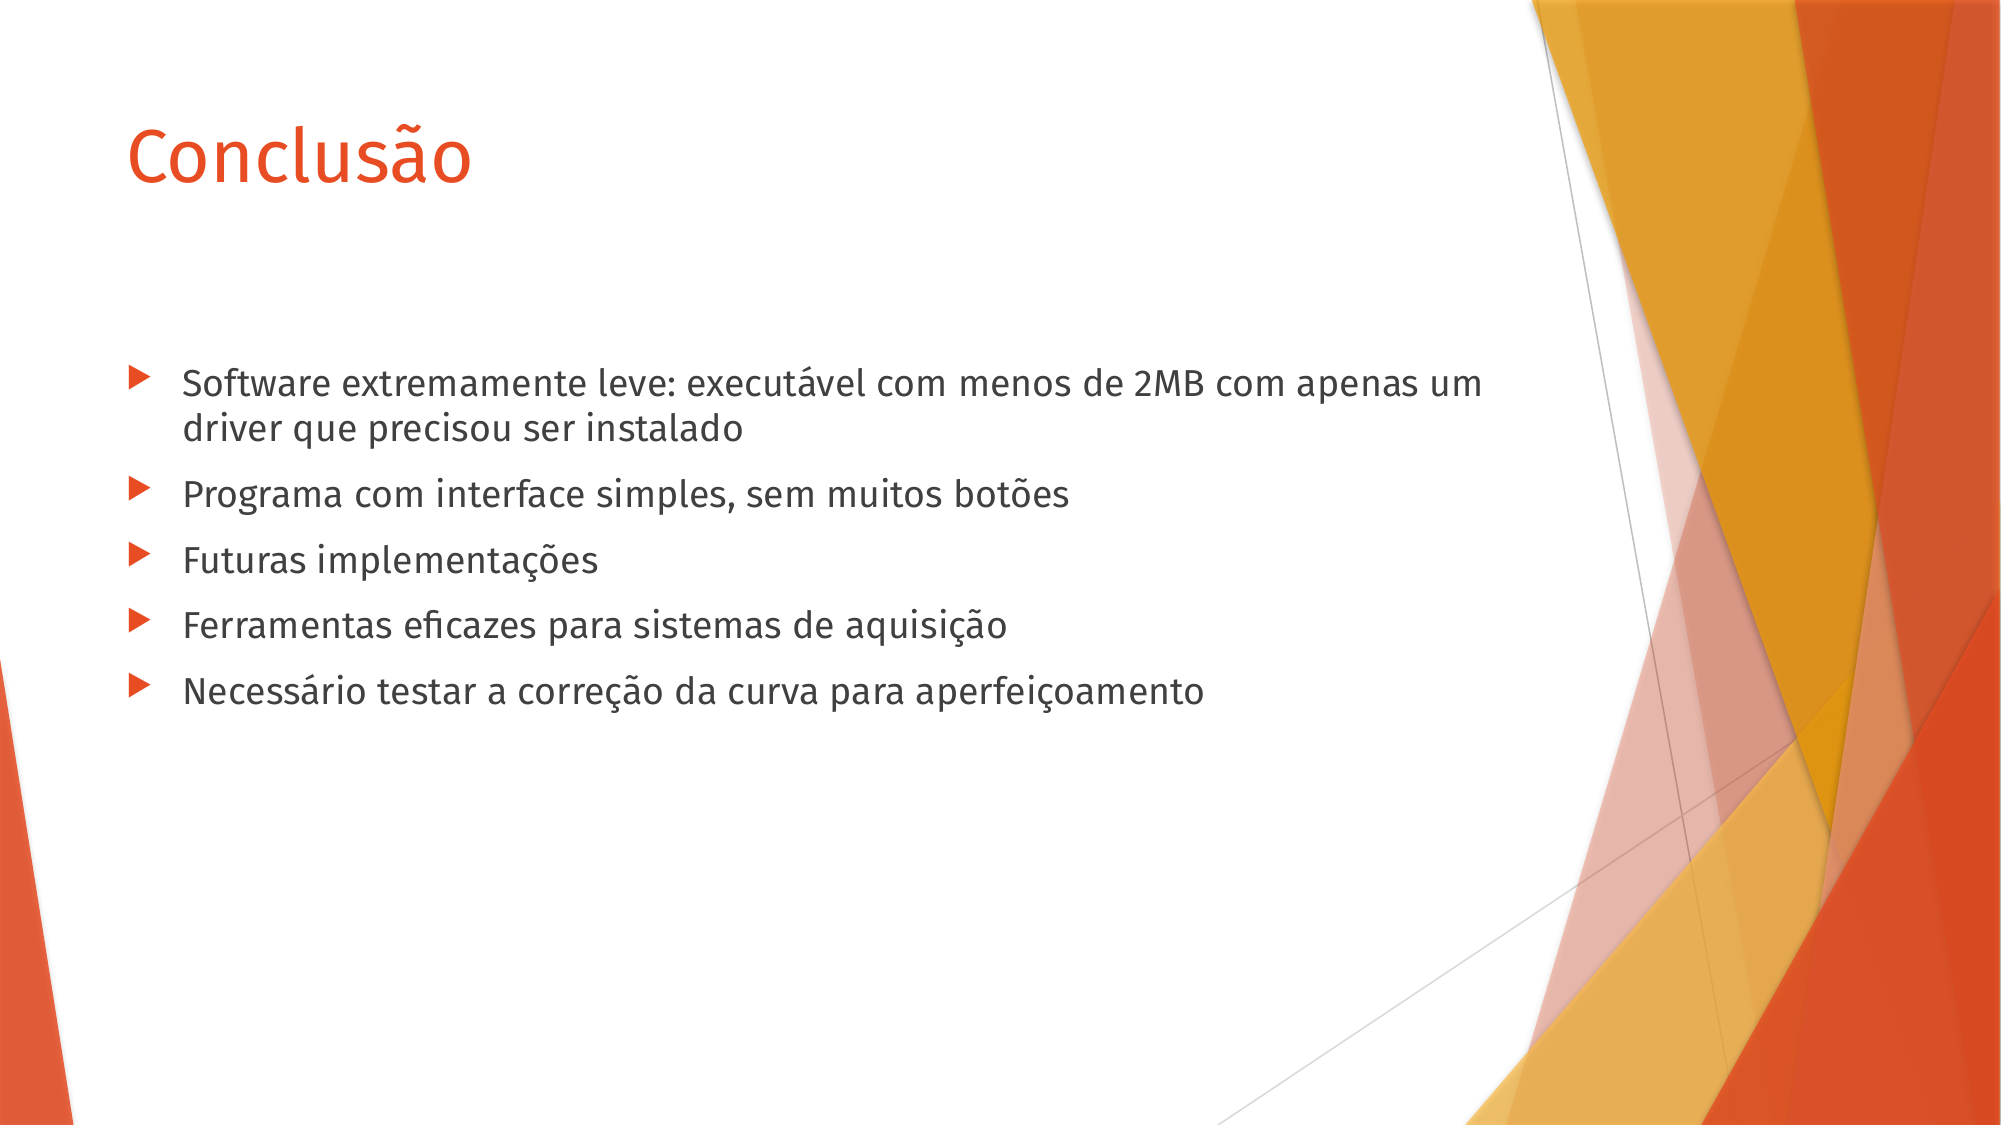

# Conclusão
Software extremamente leve: executável com menos de 2MB com apenas um driver que precisou ser instalado
Programa com interface simples, sem muitos botões
Futuras implementações
Ferramentas eficazes para sistemas de aquisição
Necessário testar a correção da curva para aperfeiçoamento